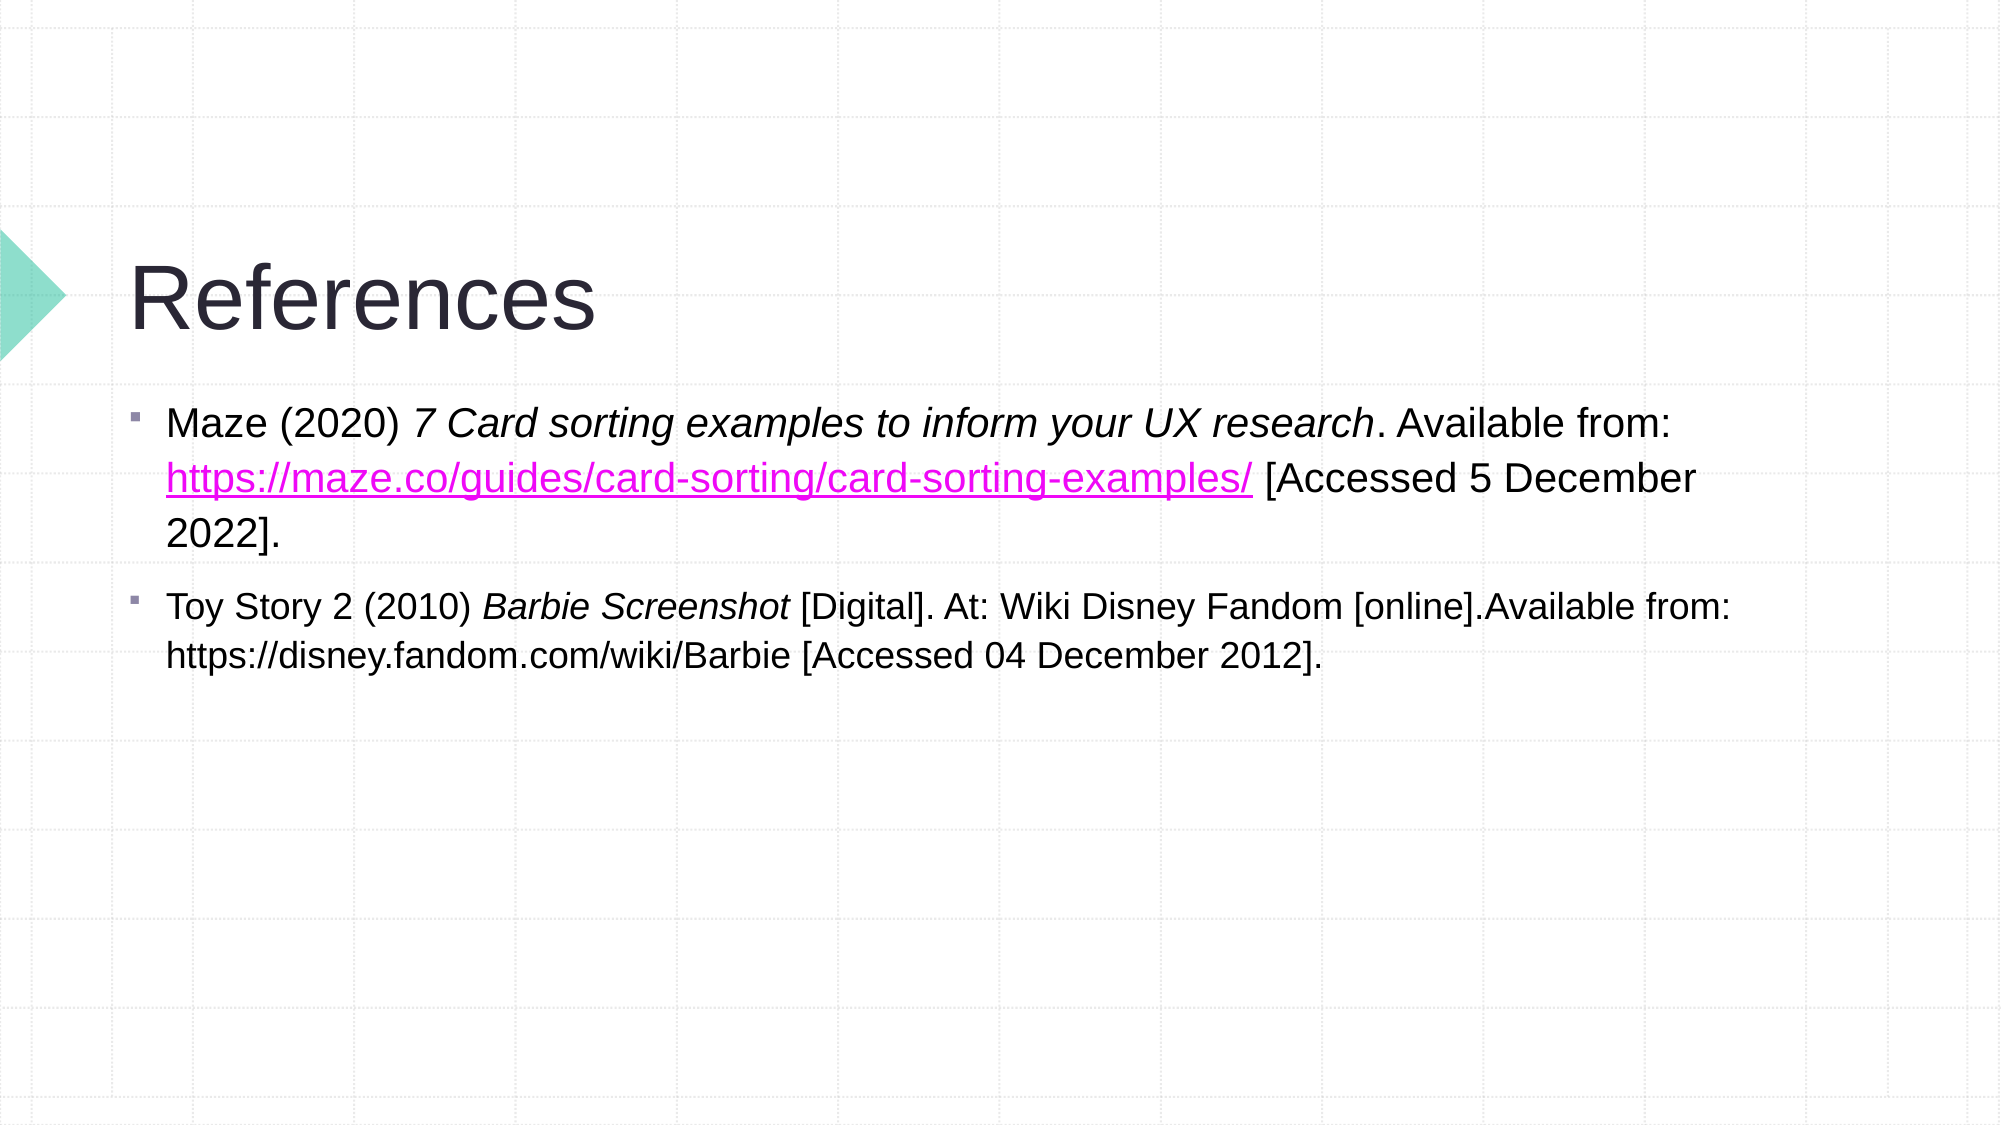

# References
Maze (2020) 7 Card sorting examples to inform your UX research. Available from: https://maze.co/guides/card-sorting/card-sorting-examples/ [Accessed 5 December 2022].
Toy Story 2 (2010) Barbie Screenshot [Digital]. At: Wiki Disney Fandom [online].Available from: https://disney.fandom.com/wiki/Barbie [Accessed 04 December 2012].